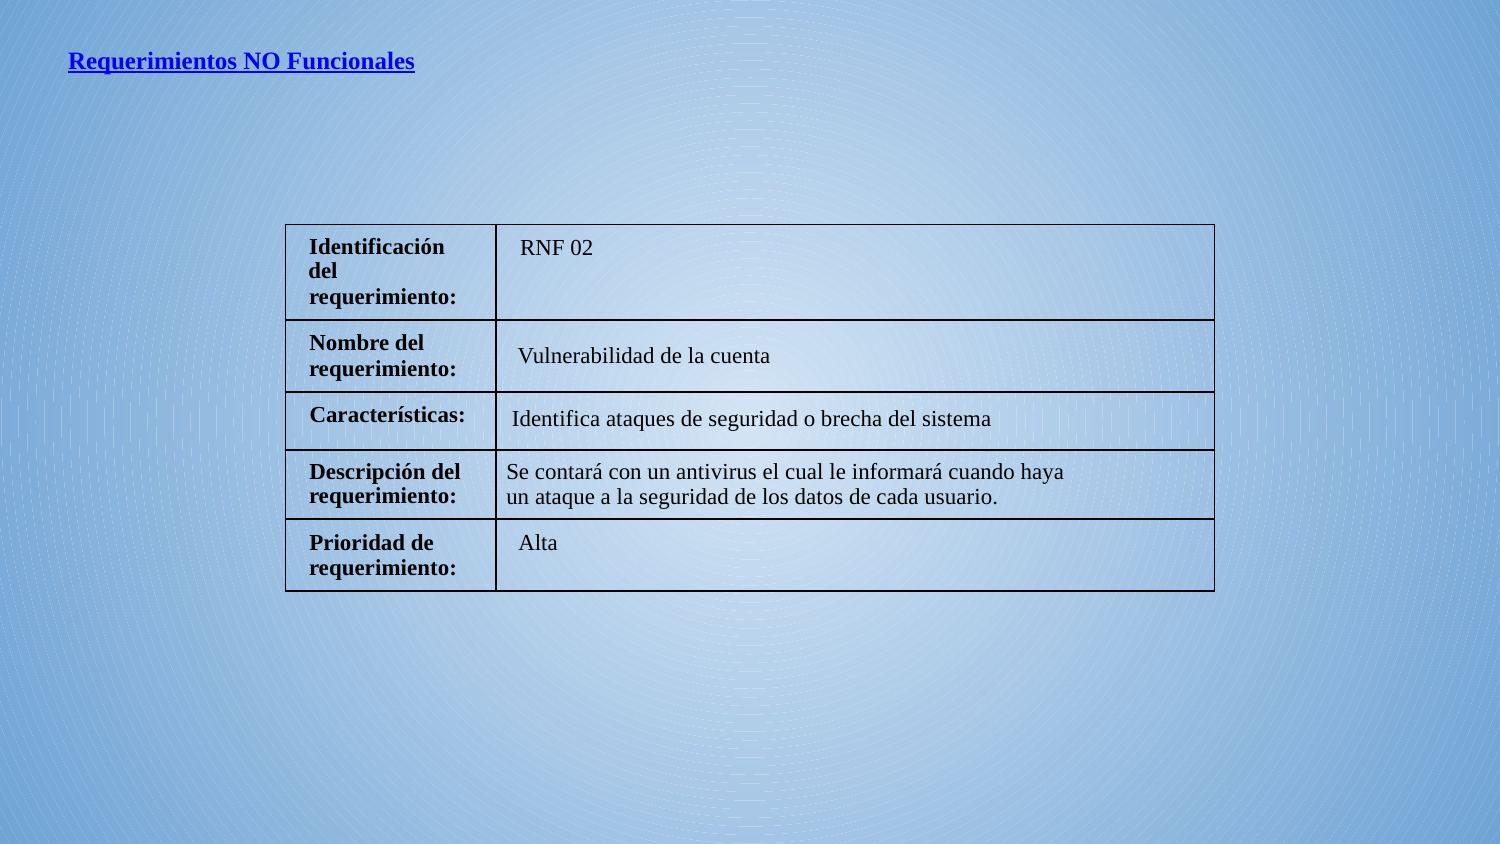

# Requerimientos NO Funcionales
| Identificación del requerimiento: | RNF 02 |
| --- | --- |
| Nombre del requerimiento: | Vulnerabilidad de la cuenta |
| Características: | Identifica ataques de seguridad o brecha del sistema |
| Descripción del requerimiento: | Se contará con un antivirus el cual le informará cuando haya un ataque a la seguridad de los datos de cada usuario. |
| Prioridad de requerimiento: | Alta |